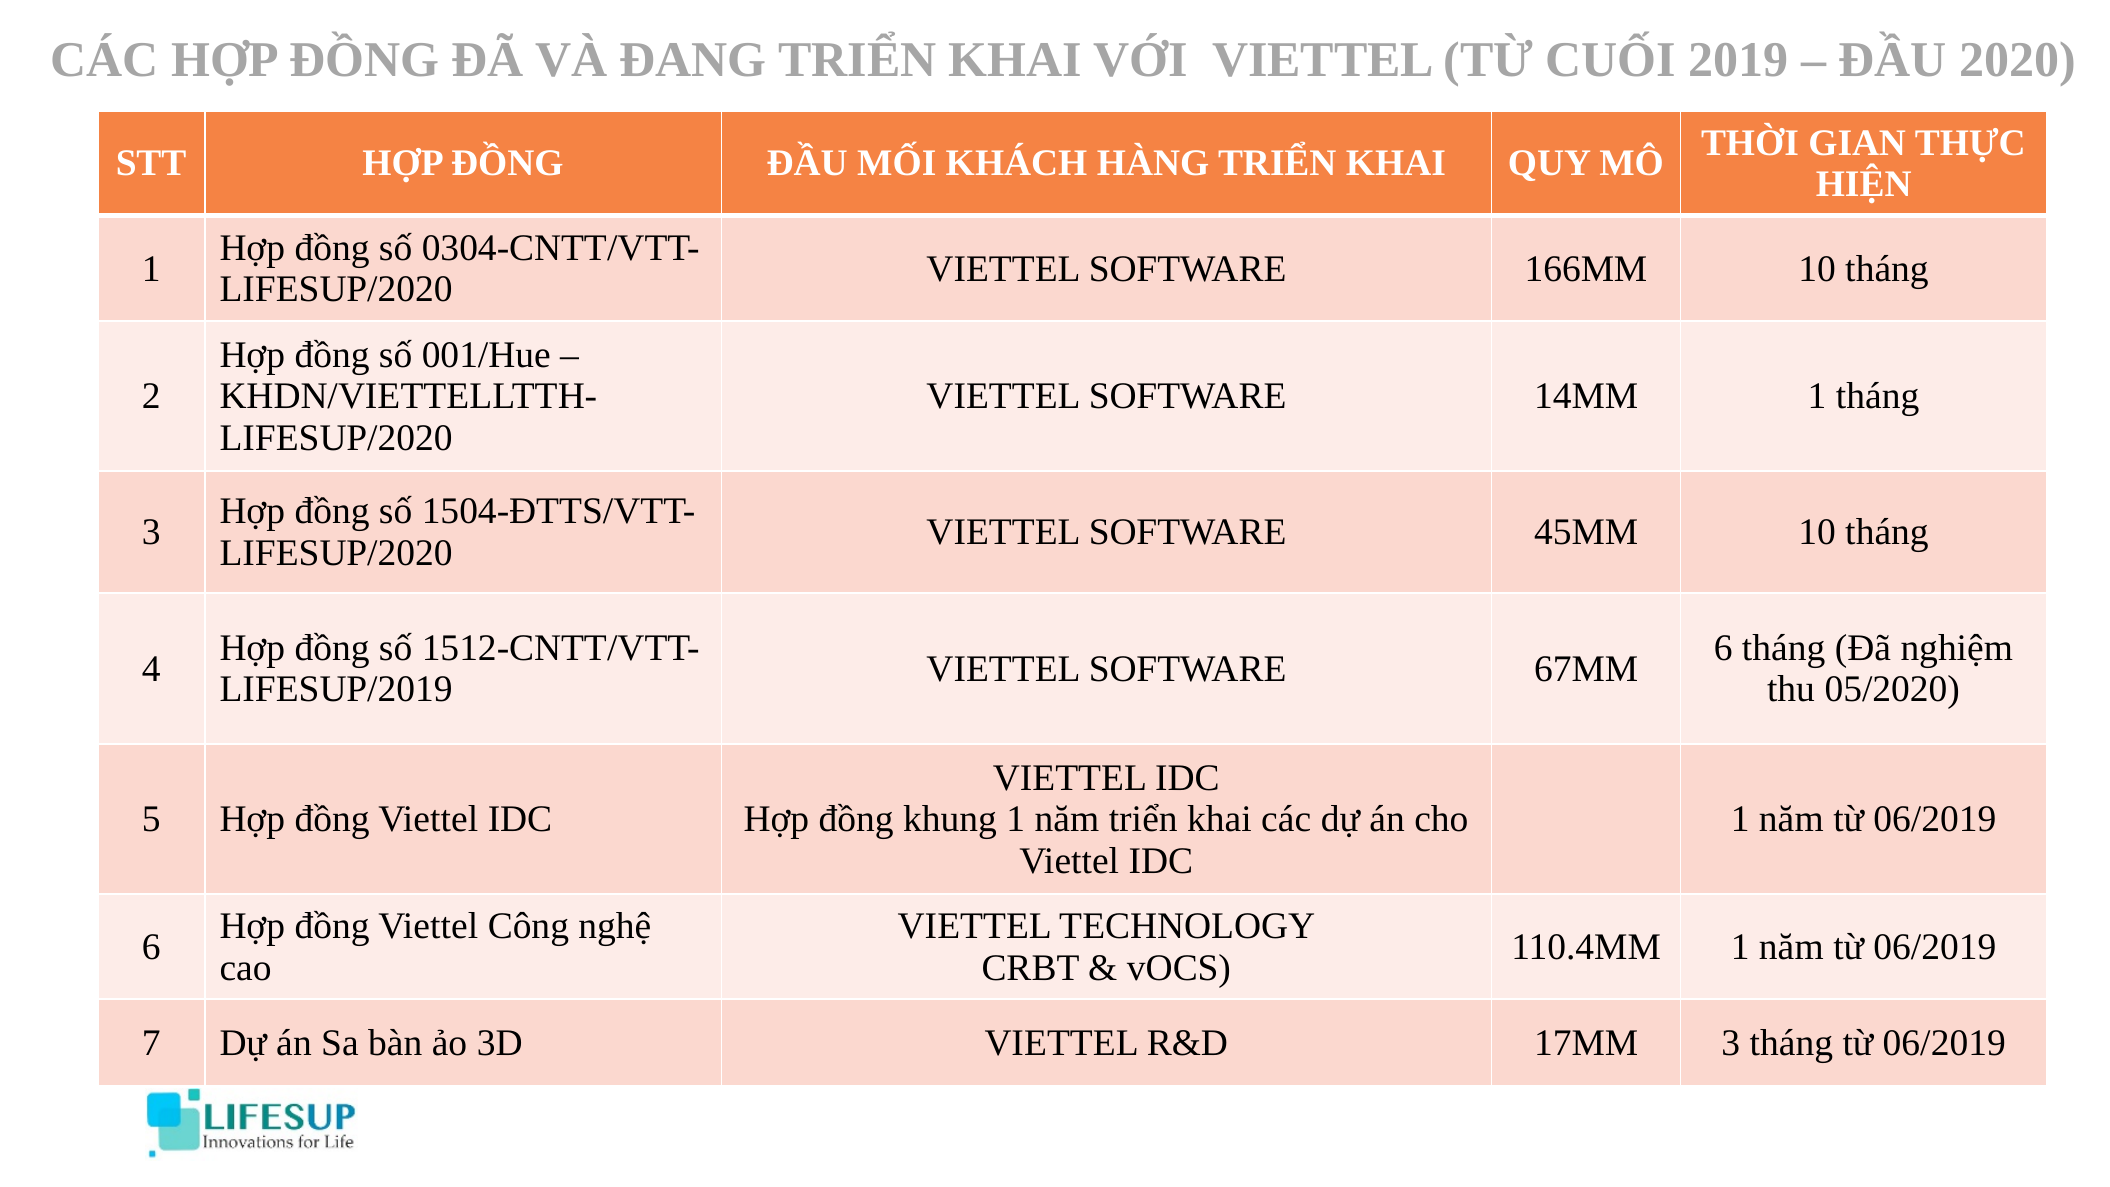

CÁC HỢP ĐỒNG ĐÃ VÀ ĐANG TRIỂN KHAI VỚI  VIETTEL (TỪ CUỐI 2019 – ĐẦU 2020)
| STT | HỢP ĐỒNG | ĐẦU MỐI KHÁCH HÀNG TRIỂN KHAI | QUY MÔ | THỜI GIAN THỰC HIỆN |
| --- | --- | --- | --- | --- |
| 1 | Hợp đồng số 0304-CNTT/VTT-LIFESUP/2020 | VIETTEL SOFTWARE | 166MM | 10 tháng |
| 2 | Hợp đồng số 001/Hue –KHDN/VIETTELLTTH-LIFESUP/2020 | VIETTEL SOFTWARE | 14MM | 1 tháng |
| 3 | Hợp đồng số 1504-ĐTTS/VTT-LIFESUP/2020 | VIETTEL SOFTWARE | 45MM | 10 tháng |
| 4 | Hợp đồng số 1512-CNTT/VTT-LIFESUP/2019 | VIETTEL SOFTWARE | 67MM | 6 tháng (Đã nghiệm thu 05/2020) |
| 5 | Hợp đồng Viettel IDC | VIETTEL IDC Hợp đồng khung 1 năm triển khai các dự án cho Viettel IDC |  | 1 năm từ 06/2019 |
| 6 | Hợp đồng Viettel Công nghệ cao | VIETTEL TECHNOLOGY CRBT & vOCS) | 110.4MM | 1 năm từ 06/2019 |
| 7 | Dự án Sa bàn ảo 3D | VIETTEL R&D | 17MM | 3 tháng từ 06/2019 |